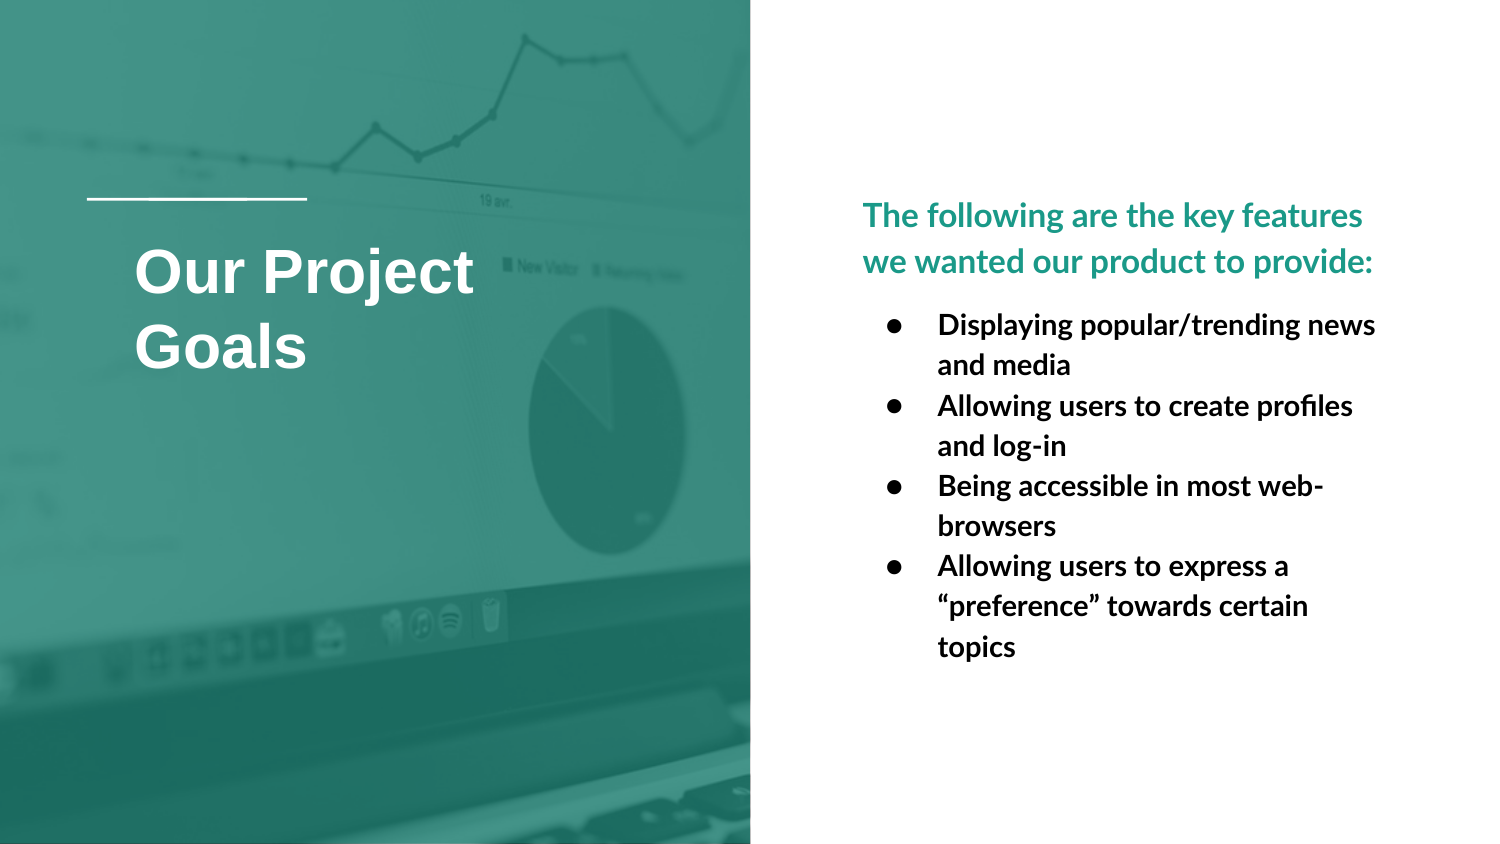

The following are the key features we wanted our product to provide:
Displaying popular/trending news and media
Allowing users to create profiles and log-in
Being accessible in most web-browsers
Allowing users to express a “preference” towards certain topics

# Our Project Goals